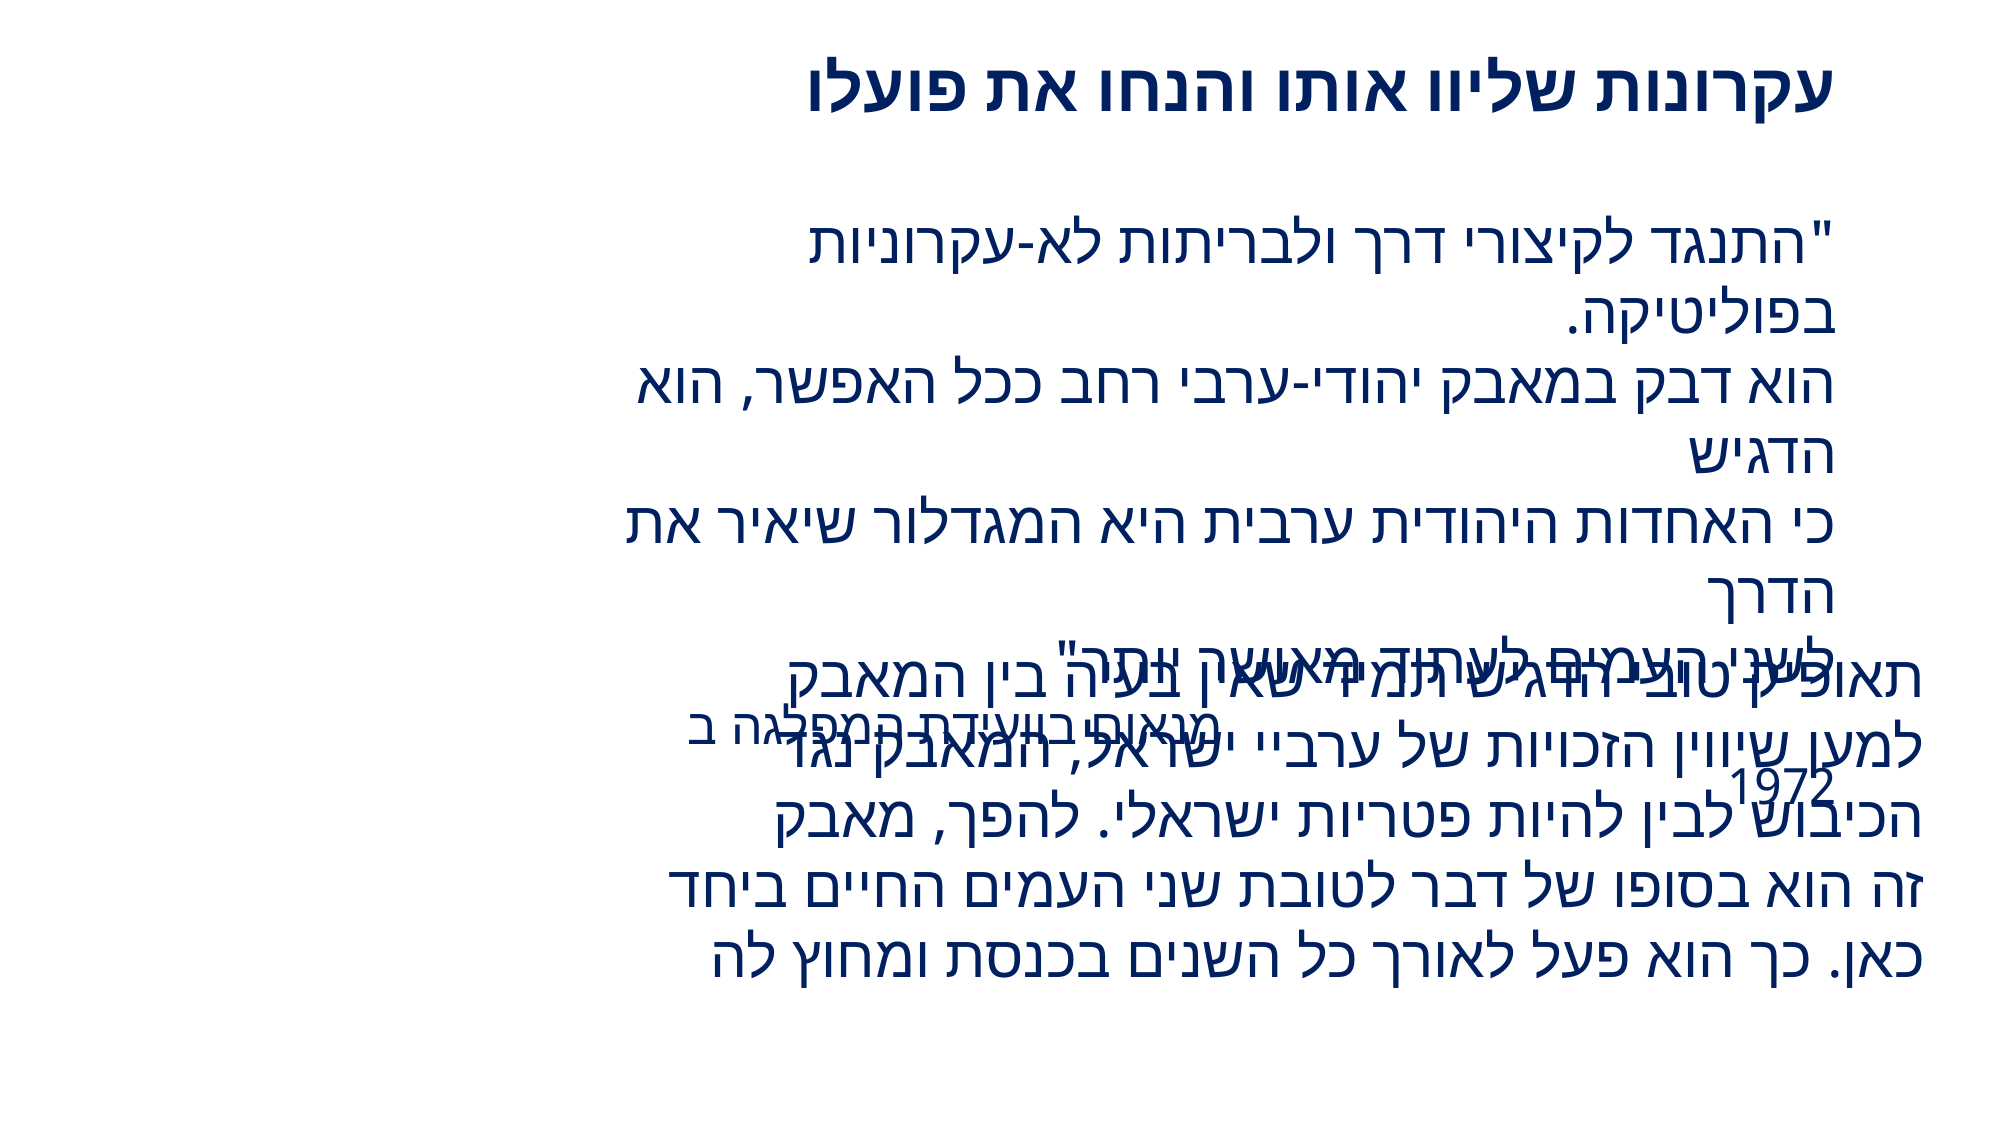

עקרונות שליוו אותו והנחו את פועלו

"התנגד לקיצורי דרך ולבריתות לא-עקרוניות בפוליטיקה.
הוא דבק במאבק יהודי-ערבי רחב ככל האפשר, הוא הדגיש
כי האחדות היהודית ערבית היא המגדלור שיאיר את הדרך
לשני העמים לעתיד מאושר יותר"
                                                               מנאום בוועידת המפלגה ב 1972
תאופיק טובי הדגיש תמיד שאין בעיה בין המאבק
למען שיווין הזכויות של ערביי ישראל, המאבק נגד
הכיבוש לבין להיות פטריות ישראלי. להפך, מאבק
זה הוא בסופו של דבר לטובת שני העמים החיים ביחד
כאן. כך הוא פעל לאורך כל השנים בכנסת ומחוץ לה